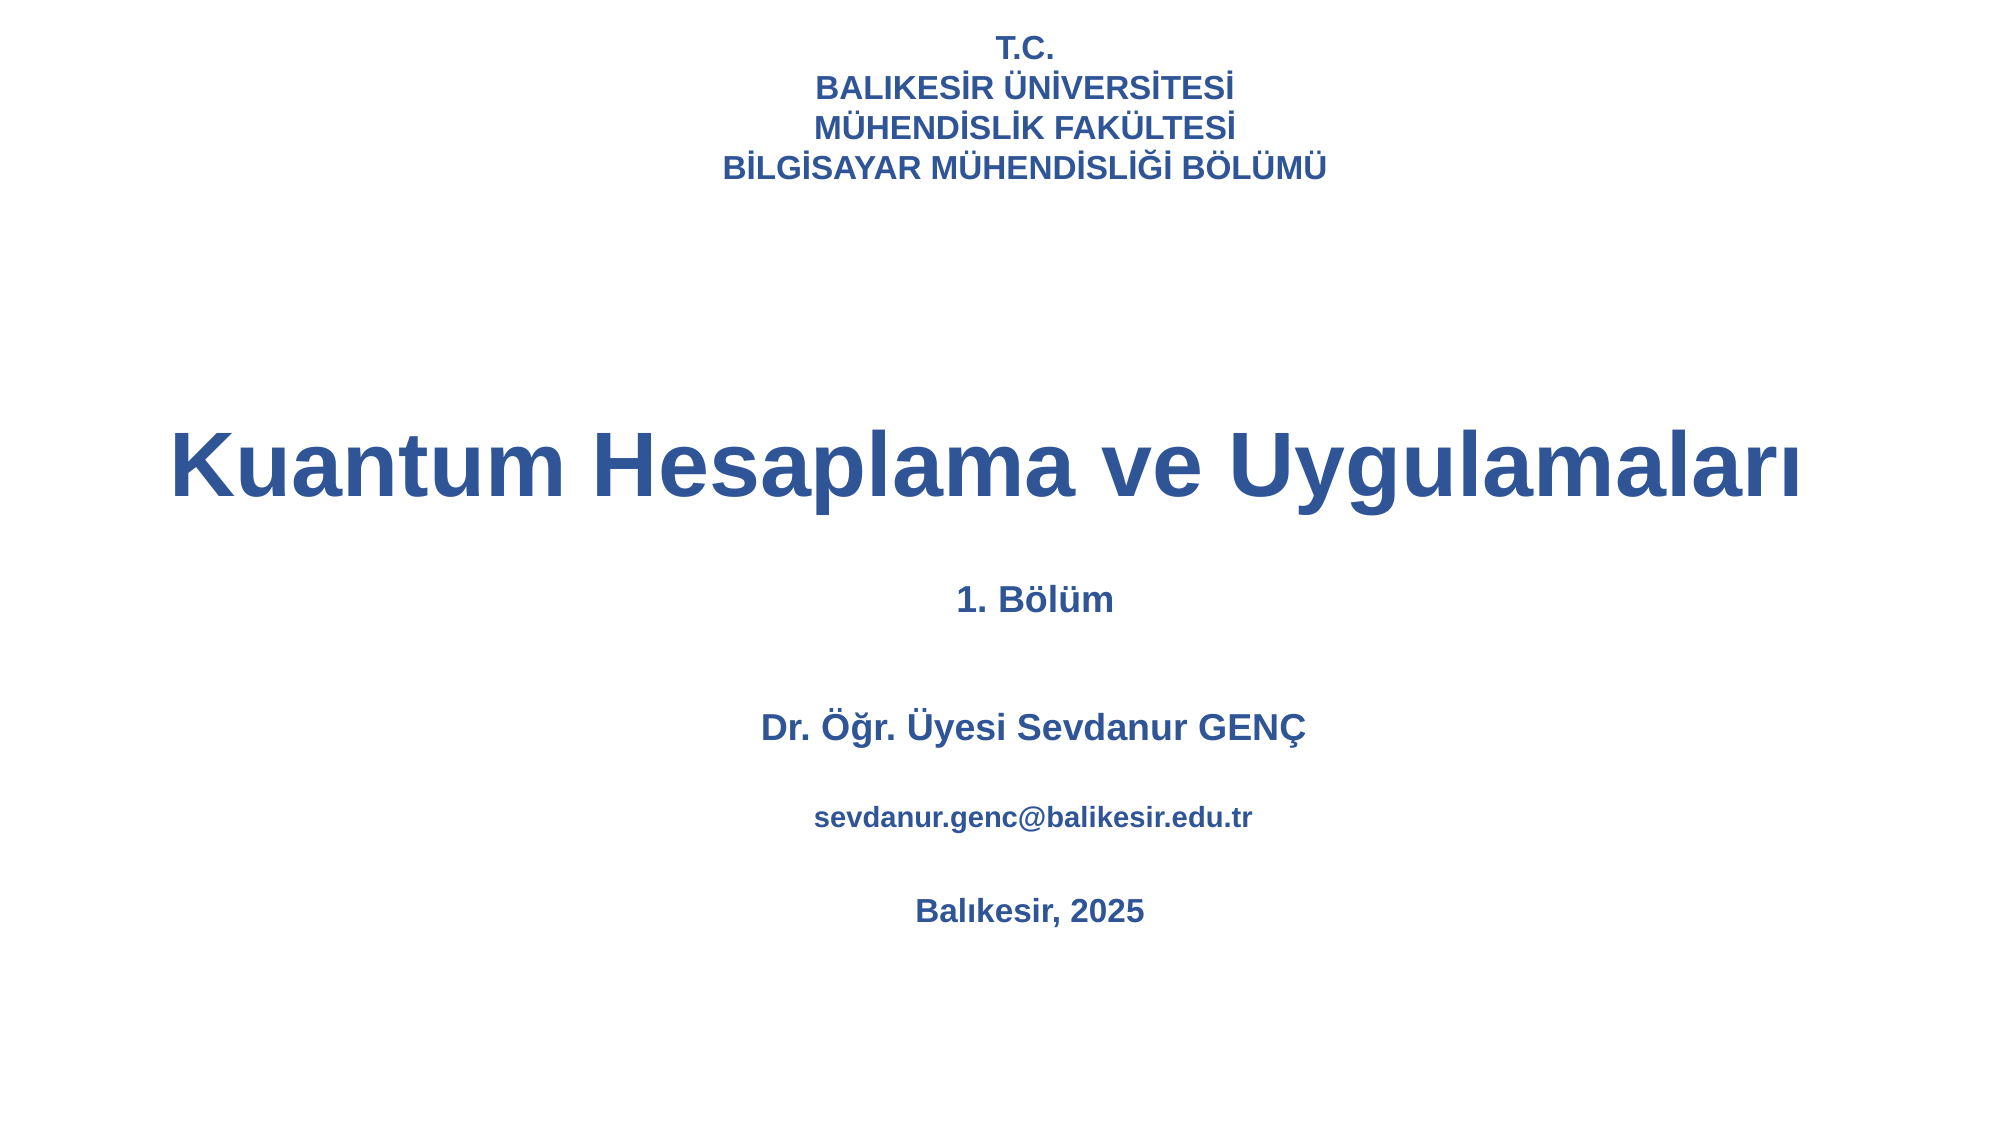

T.C.
BALIKESİR ÜNİVERSİTESİ
MÜHENDİSLİK FAKÜLTESİ
BİLGİSAYAR MÜHENDİSLİĞİ BÖLÜMÜ
Kuantum Hesaplama ve Uygulamaları
1. Bölüm
Dr. Öğr. Üyesi Sevdanur GENÇ
sevdanur.genc@balikesir.edu.tr
 Balıkesir, 2025